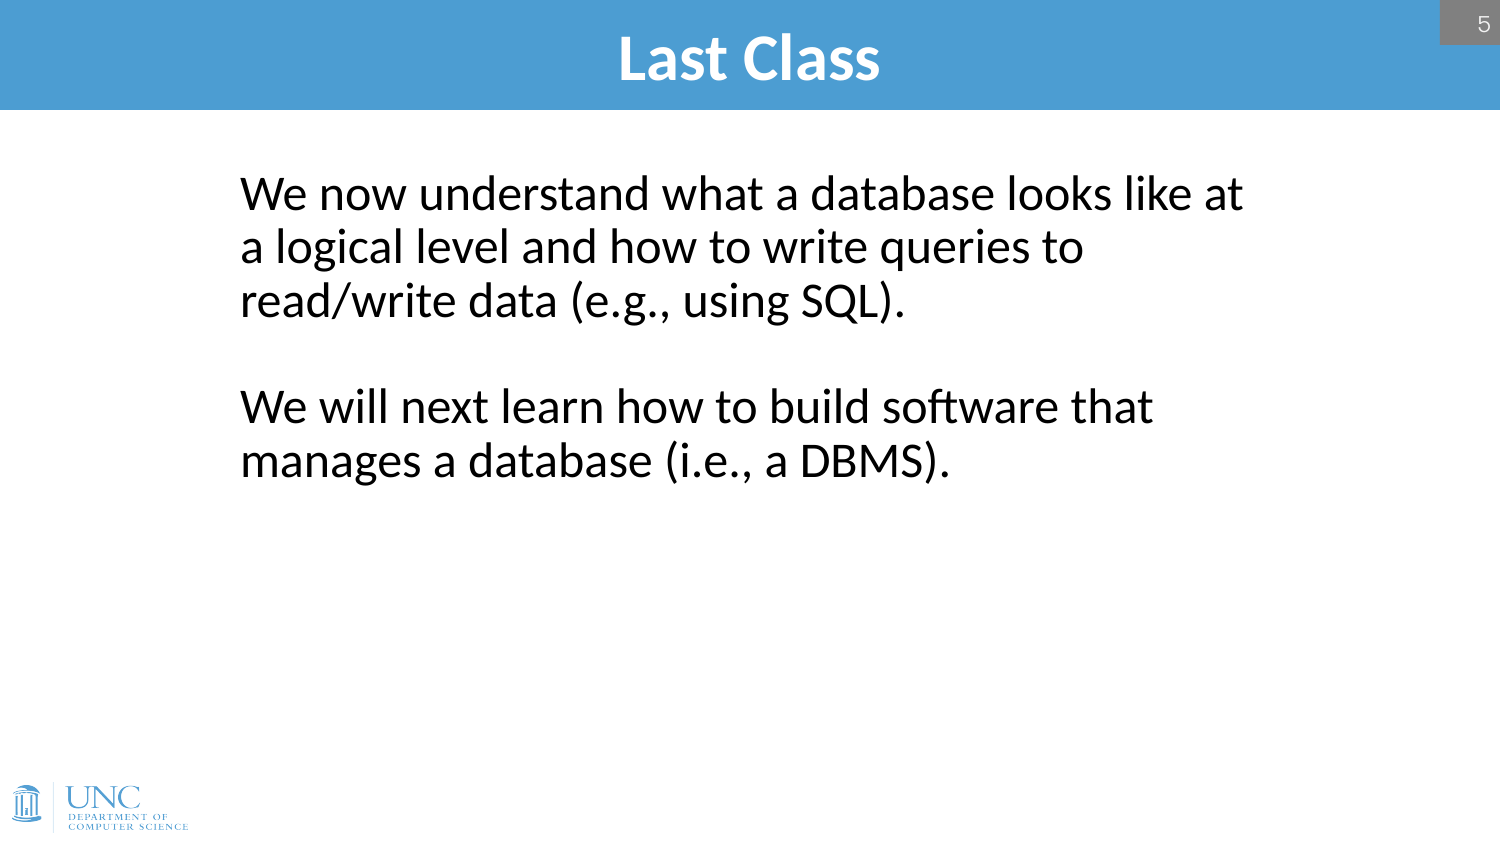

5
# Last Class
We now understand what a database looks like at a logical level and how to write queries to read/write data (e.g., using SQL).

We will next learn how to build software that manages a database (i.e., a DBMS).